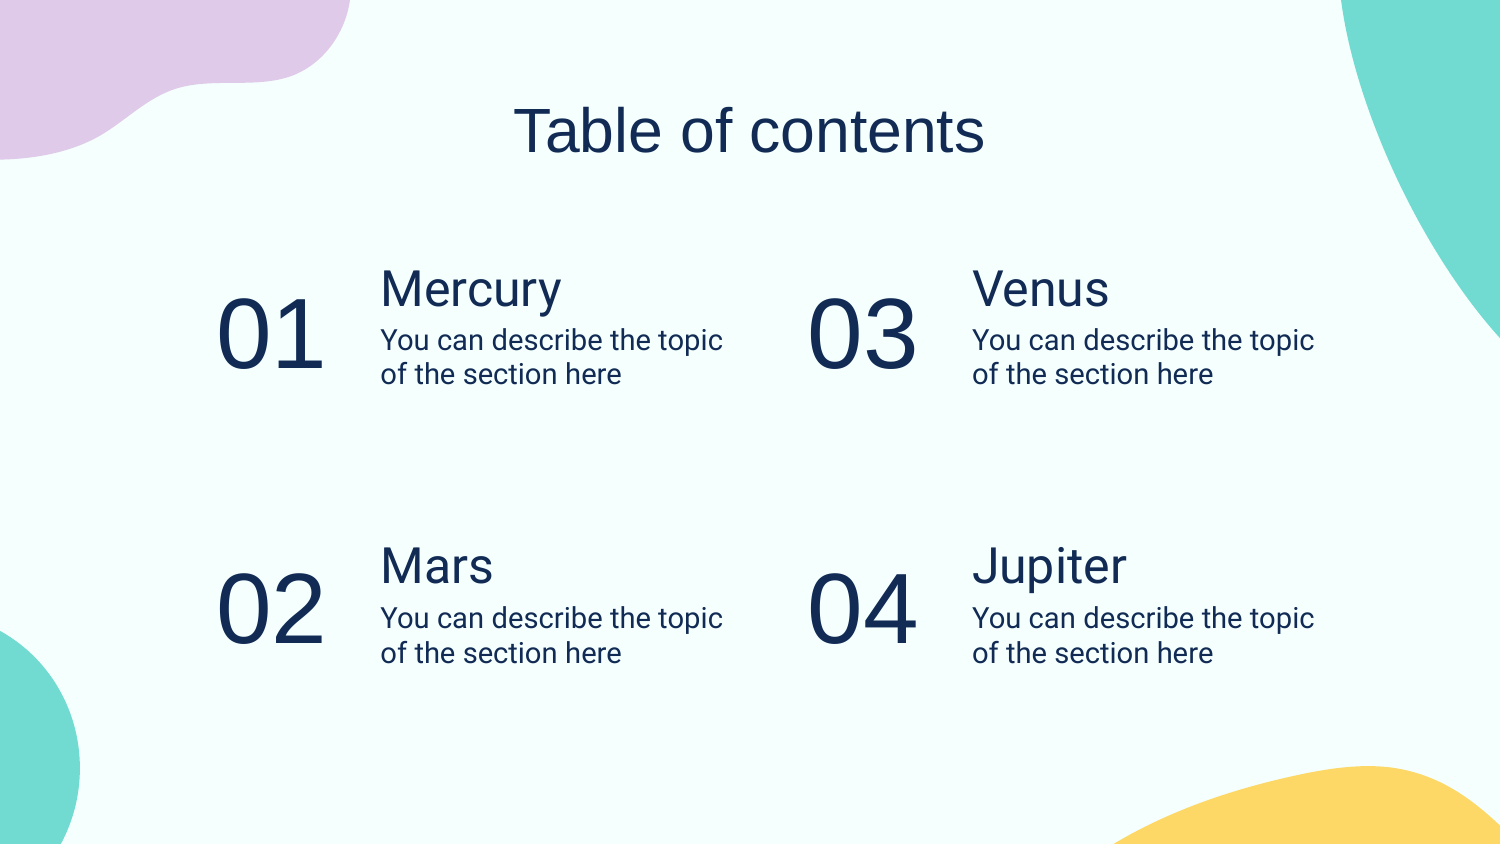

Table of contents
Mercury
Venus
# 01
03
You can describe the topic of the section here
You can describe the topic of the section here
Mars
Jupiter
02
04
You can describe the topic of the section here
You can describe the topic of the section here